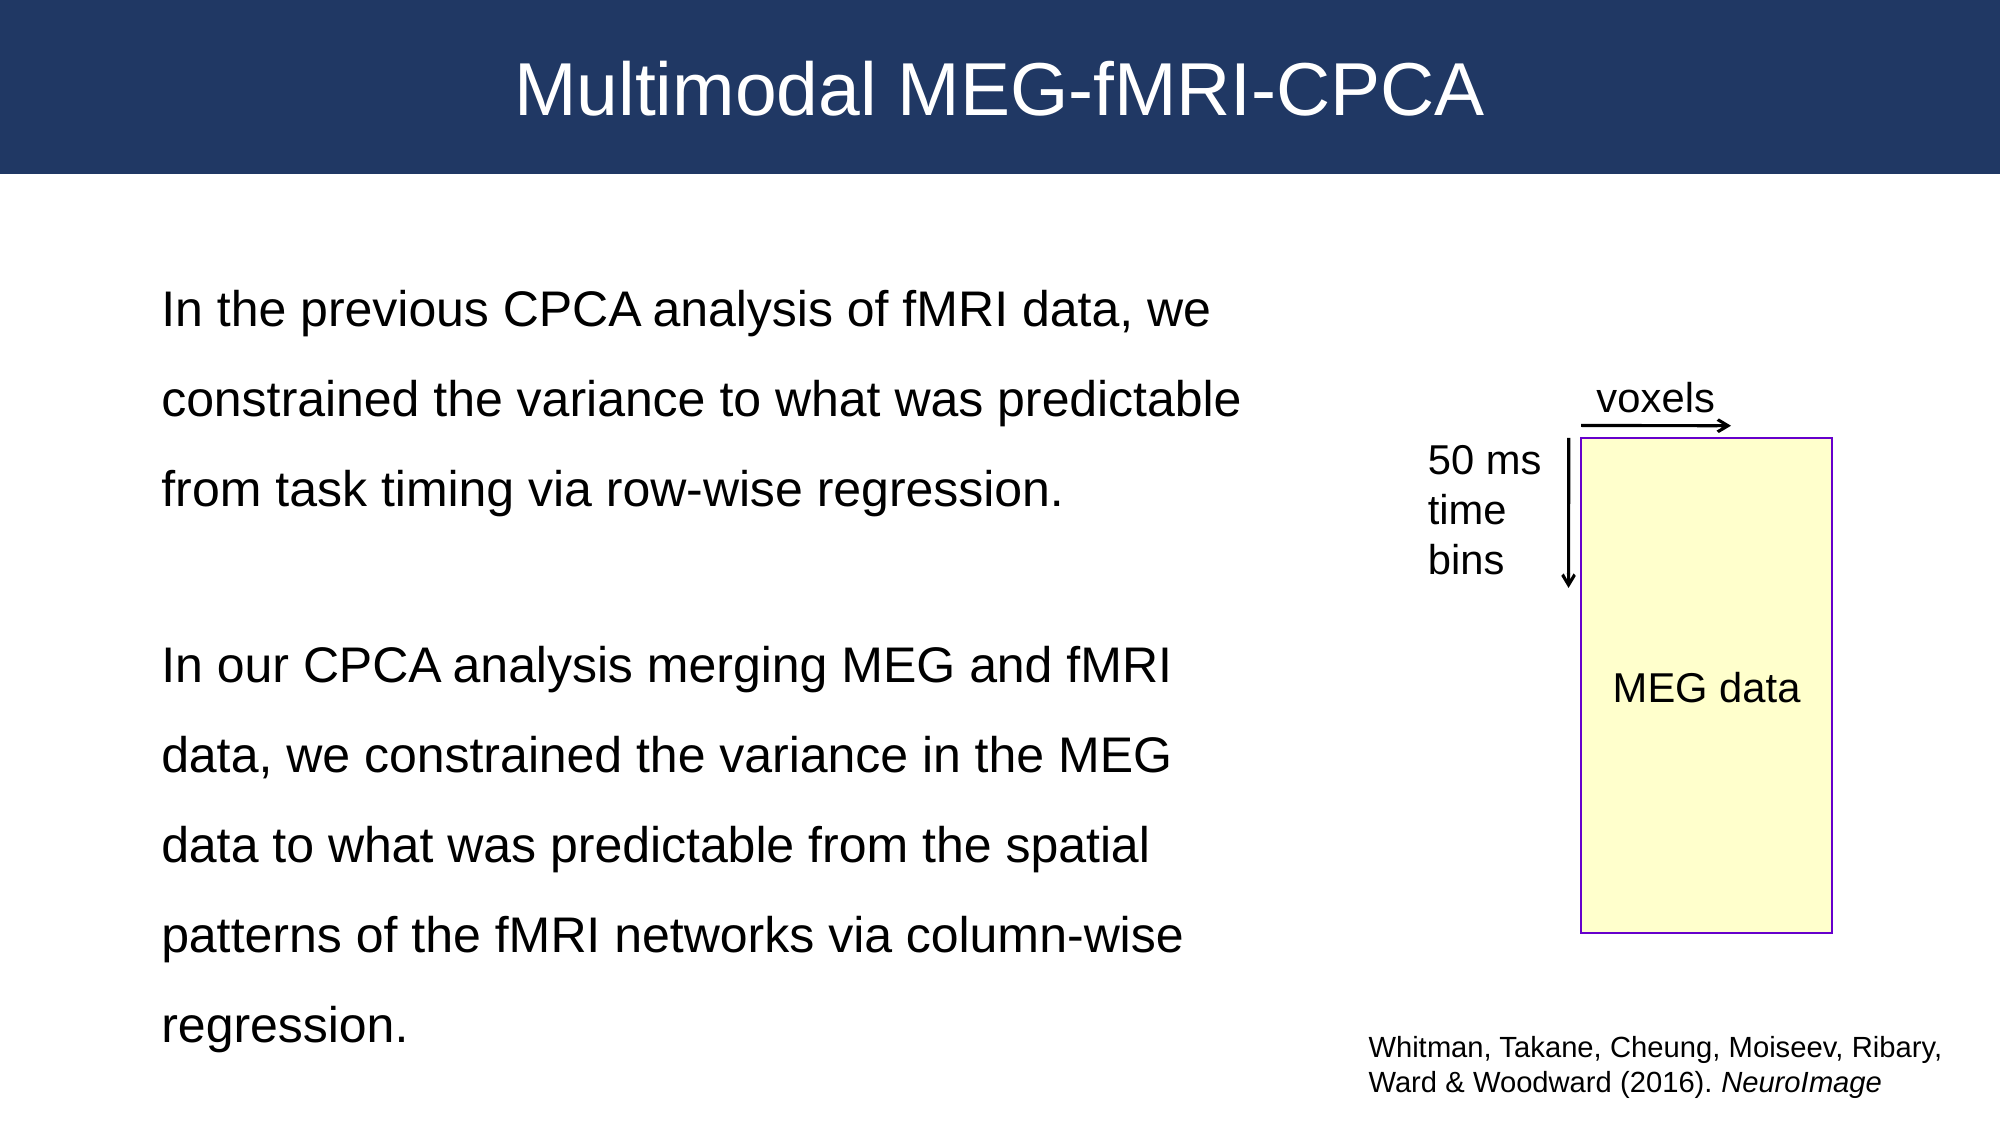

Multimodal MEG-fMRI-CPCA
In the previous CPCA analysis of fMRI data, we constrained the variance to what was predictable from task timing via row-wise regression.
voxels
50 ms time bins
MEG data
In our CPCA analysis merging MEG and fMRI data, we constrained the variance in the MEG data to what was predictable from the spatial patterns of the fMRI networks via column-wise regression.
Whitman, Takane, Cheung, Moiseev, Ribary, Ward & Woodward (2016). NeuroImage